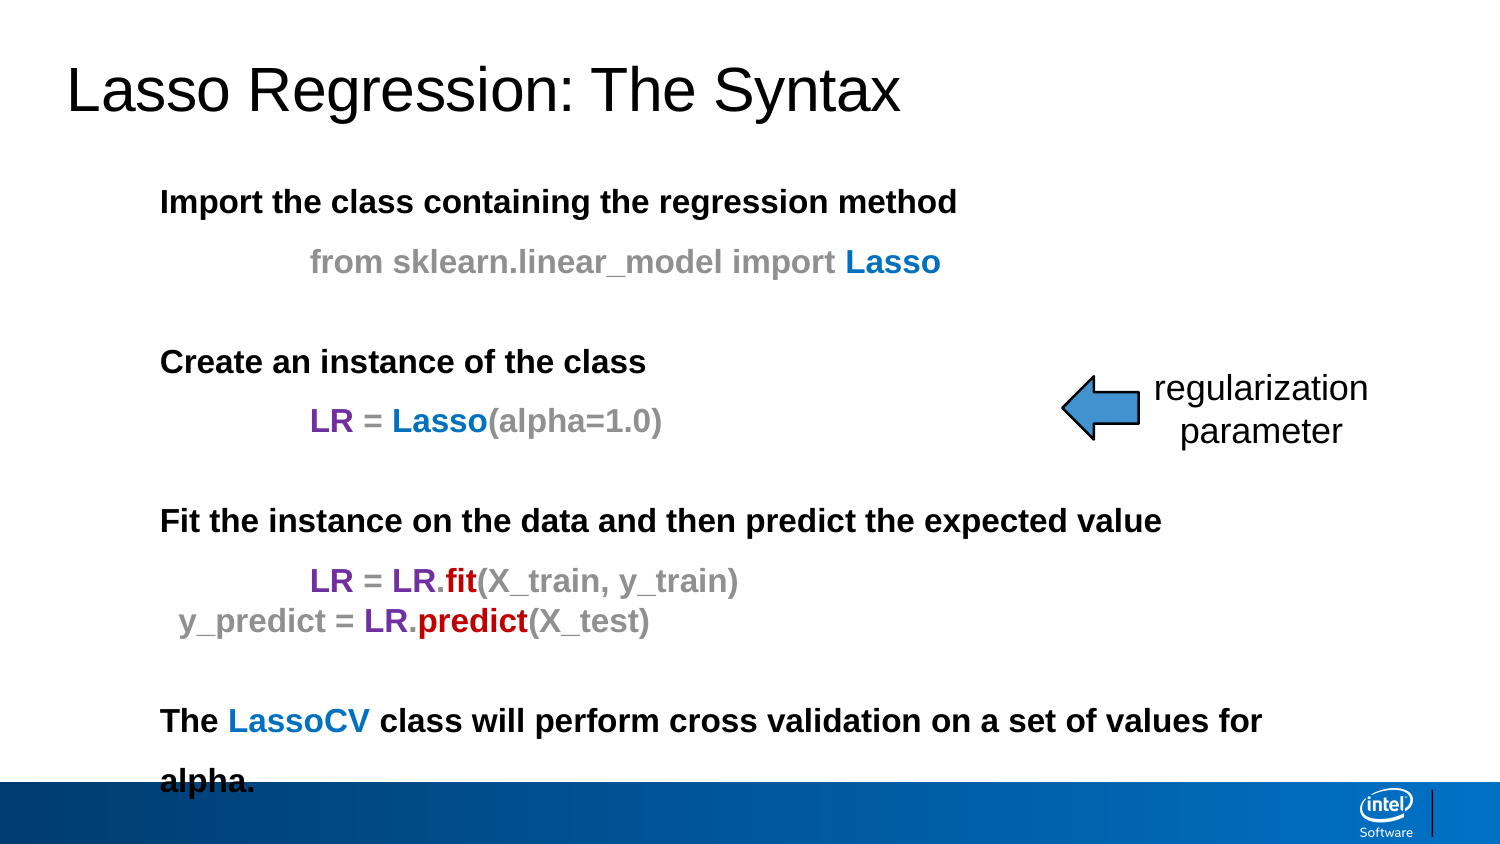

Lasso Regression: The Syntax
Import the class containing the regression method
	from sklearn.linear_model import Lasso

Create an instance of the class
	LR = Lasso(alpha=1.0)

Fit the instance on the data and then predict the expected value
	LR = LR.fit(X_train, y_train)
  y_predict = LR.predict(X_test)

The LassoCV class will perform cross validation on a set of values for alpha.
regularization
parameter